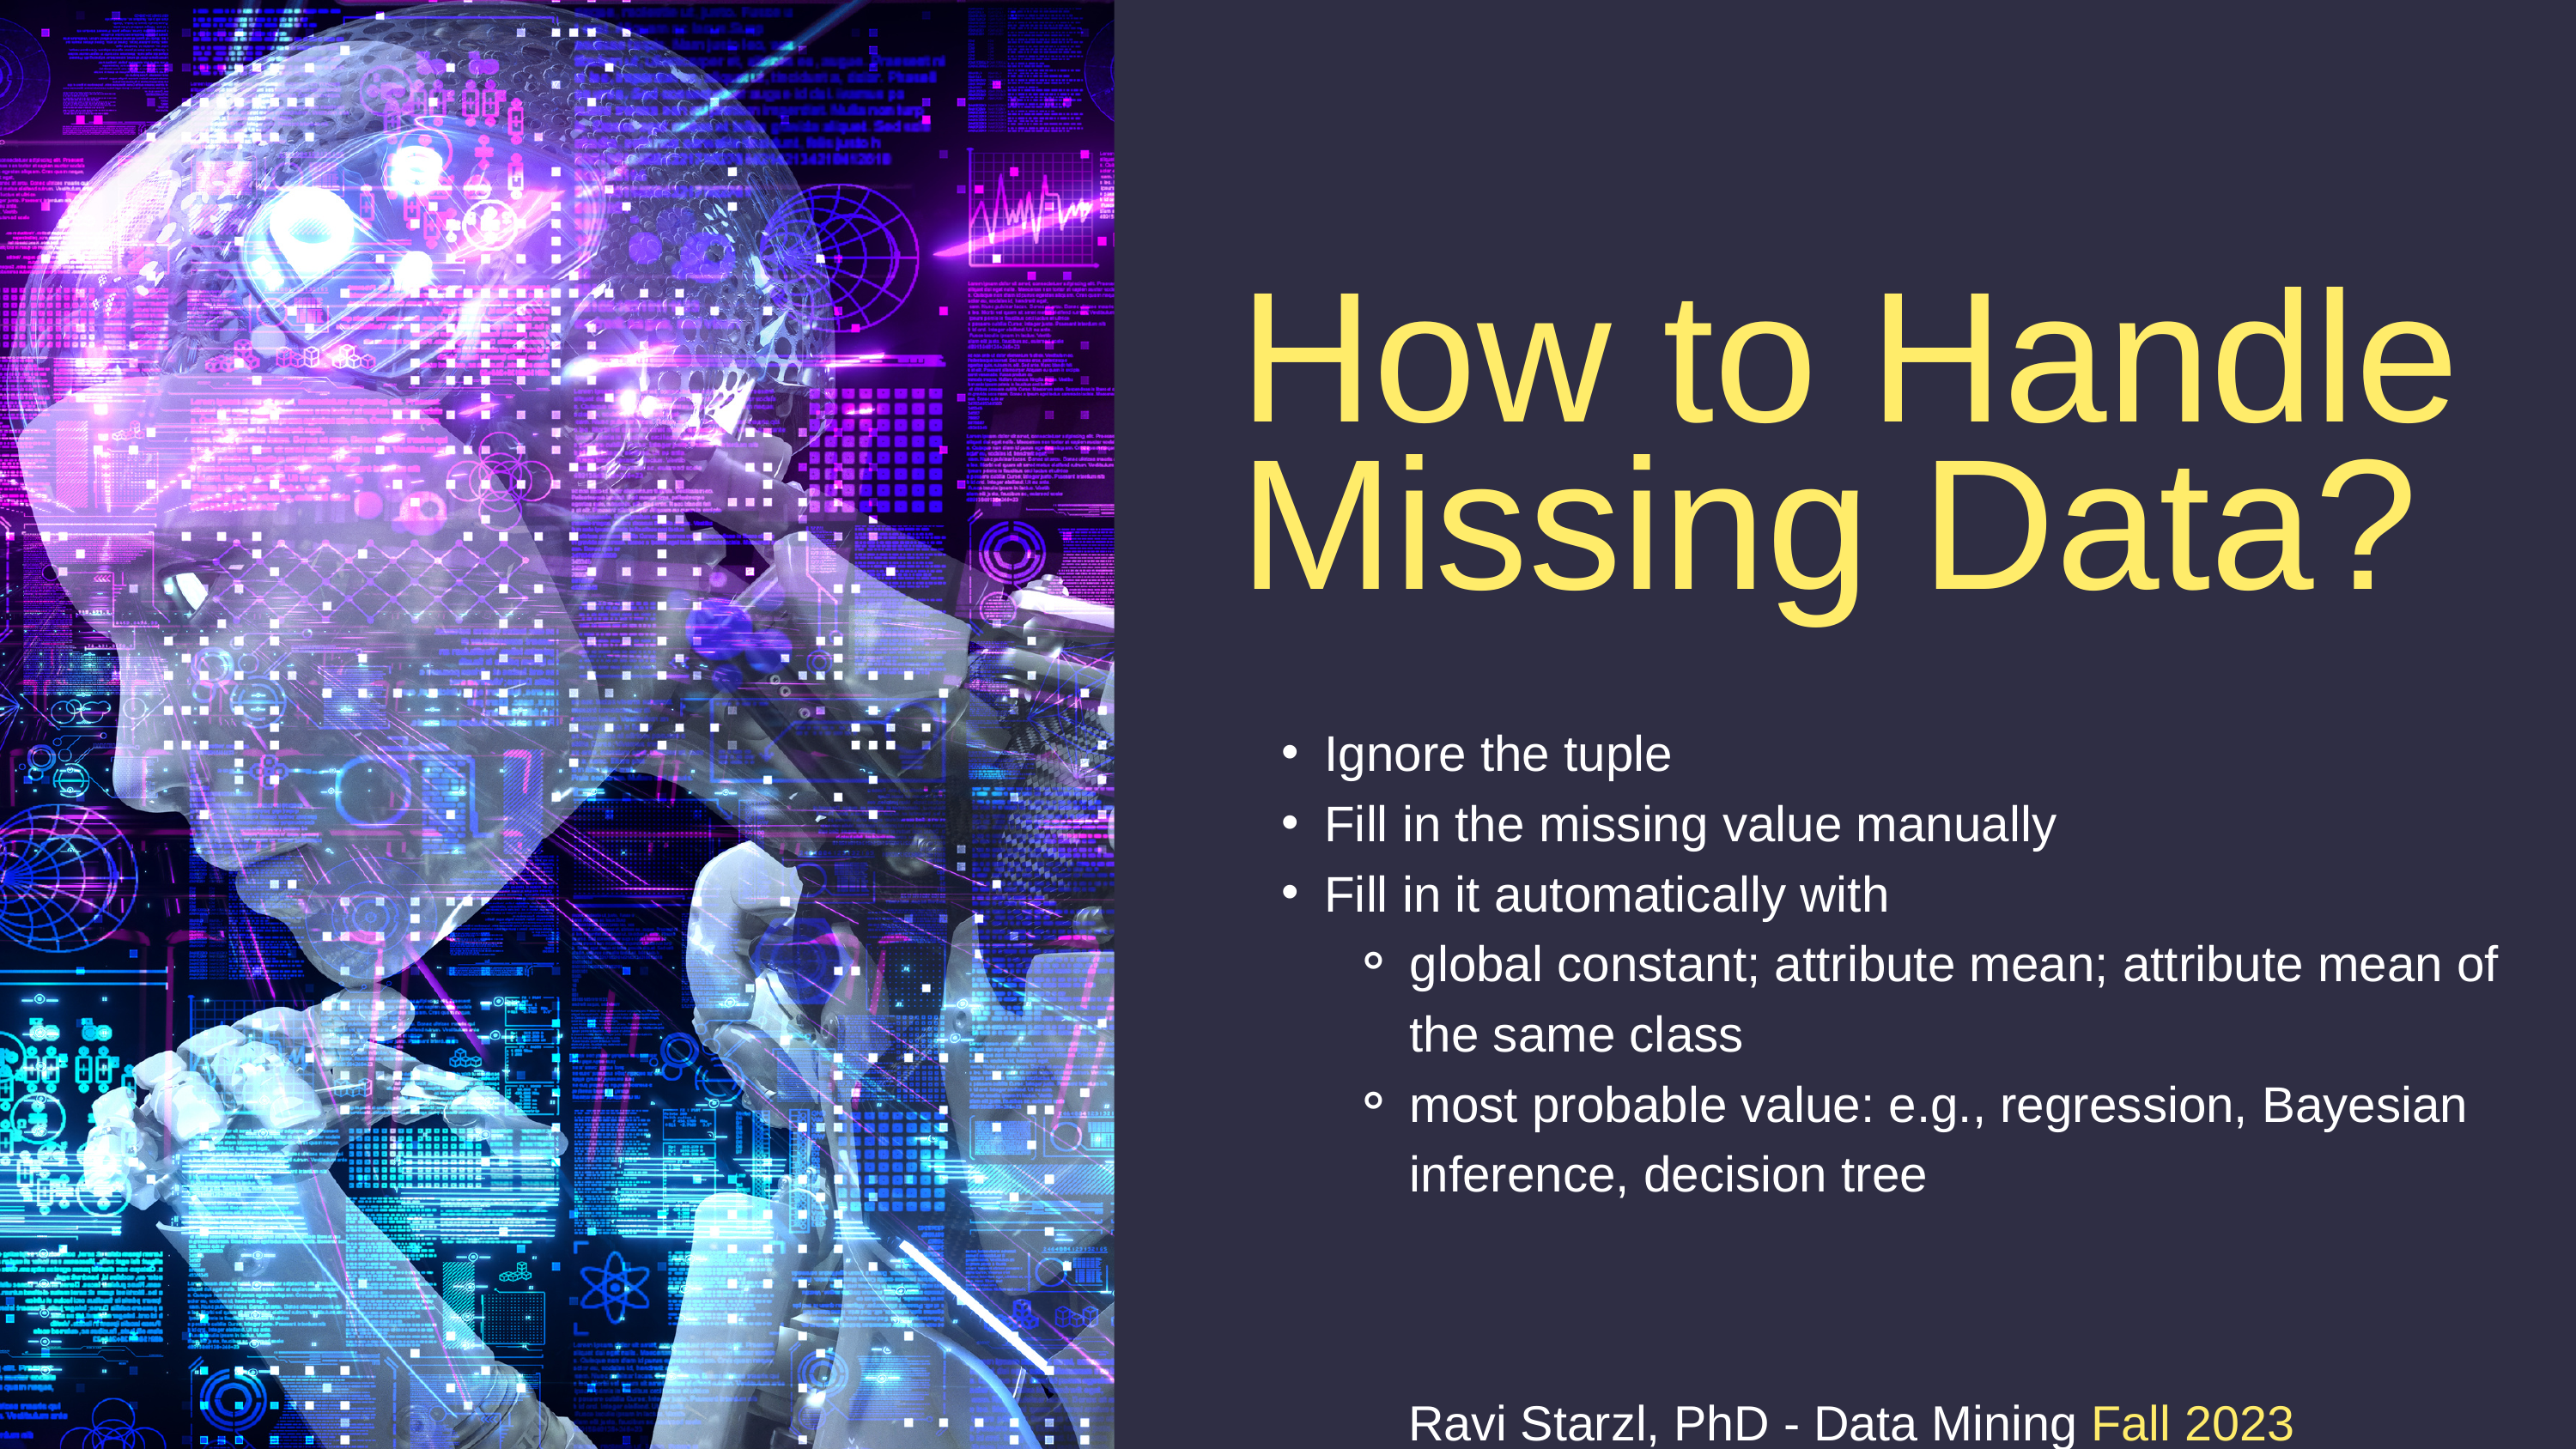

How to Handle Missing Data?
Ignore the tuple
Fill in the missing value manually
Fill in it automatically with
global constant; attribute mean; attribute mean of the same class
most probable value: e.g., regression, Bayesian inference, decision tree
Ravi Starzl, PhD - Data Mining Fall 2023